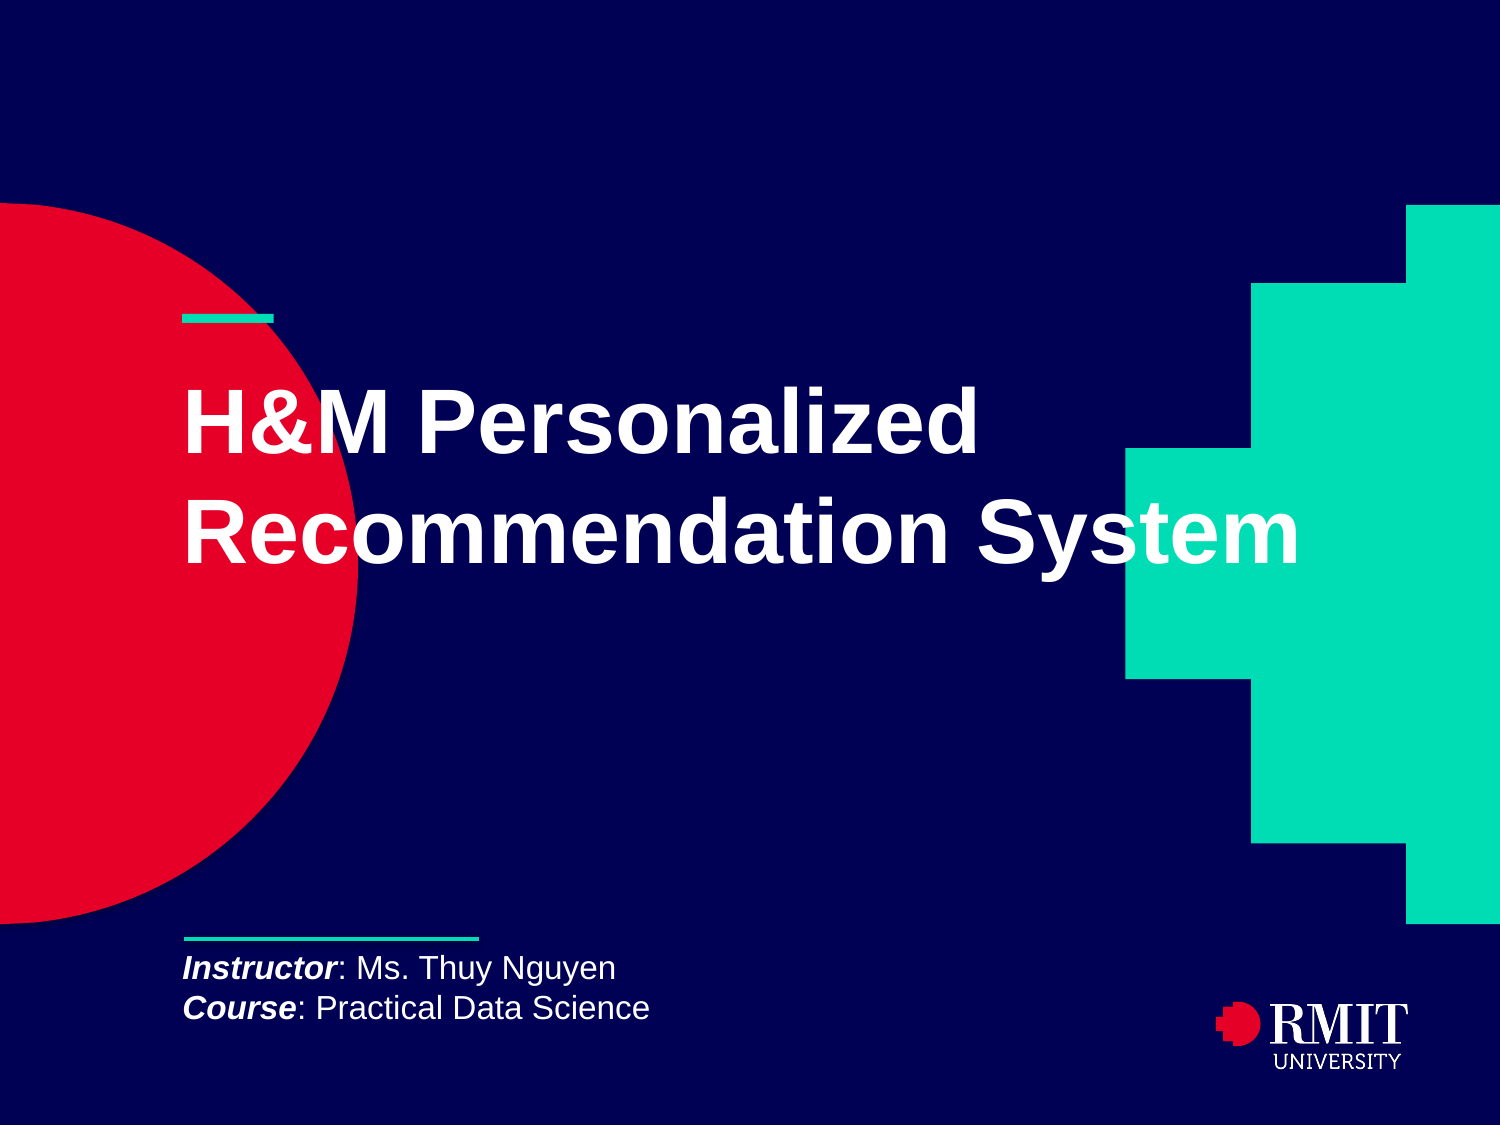

# — H&M Personalized Recommendation System
Instructor: Ms. Thuy Nguyen
Course: Practical Data Science